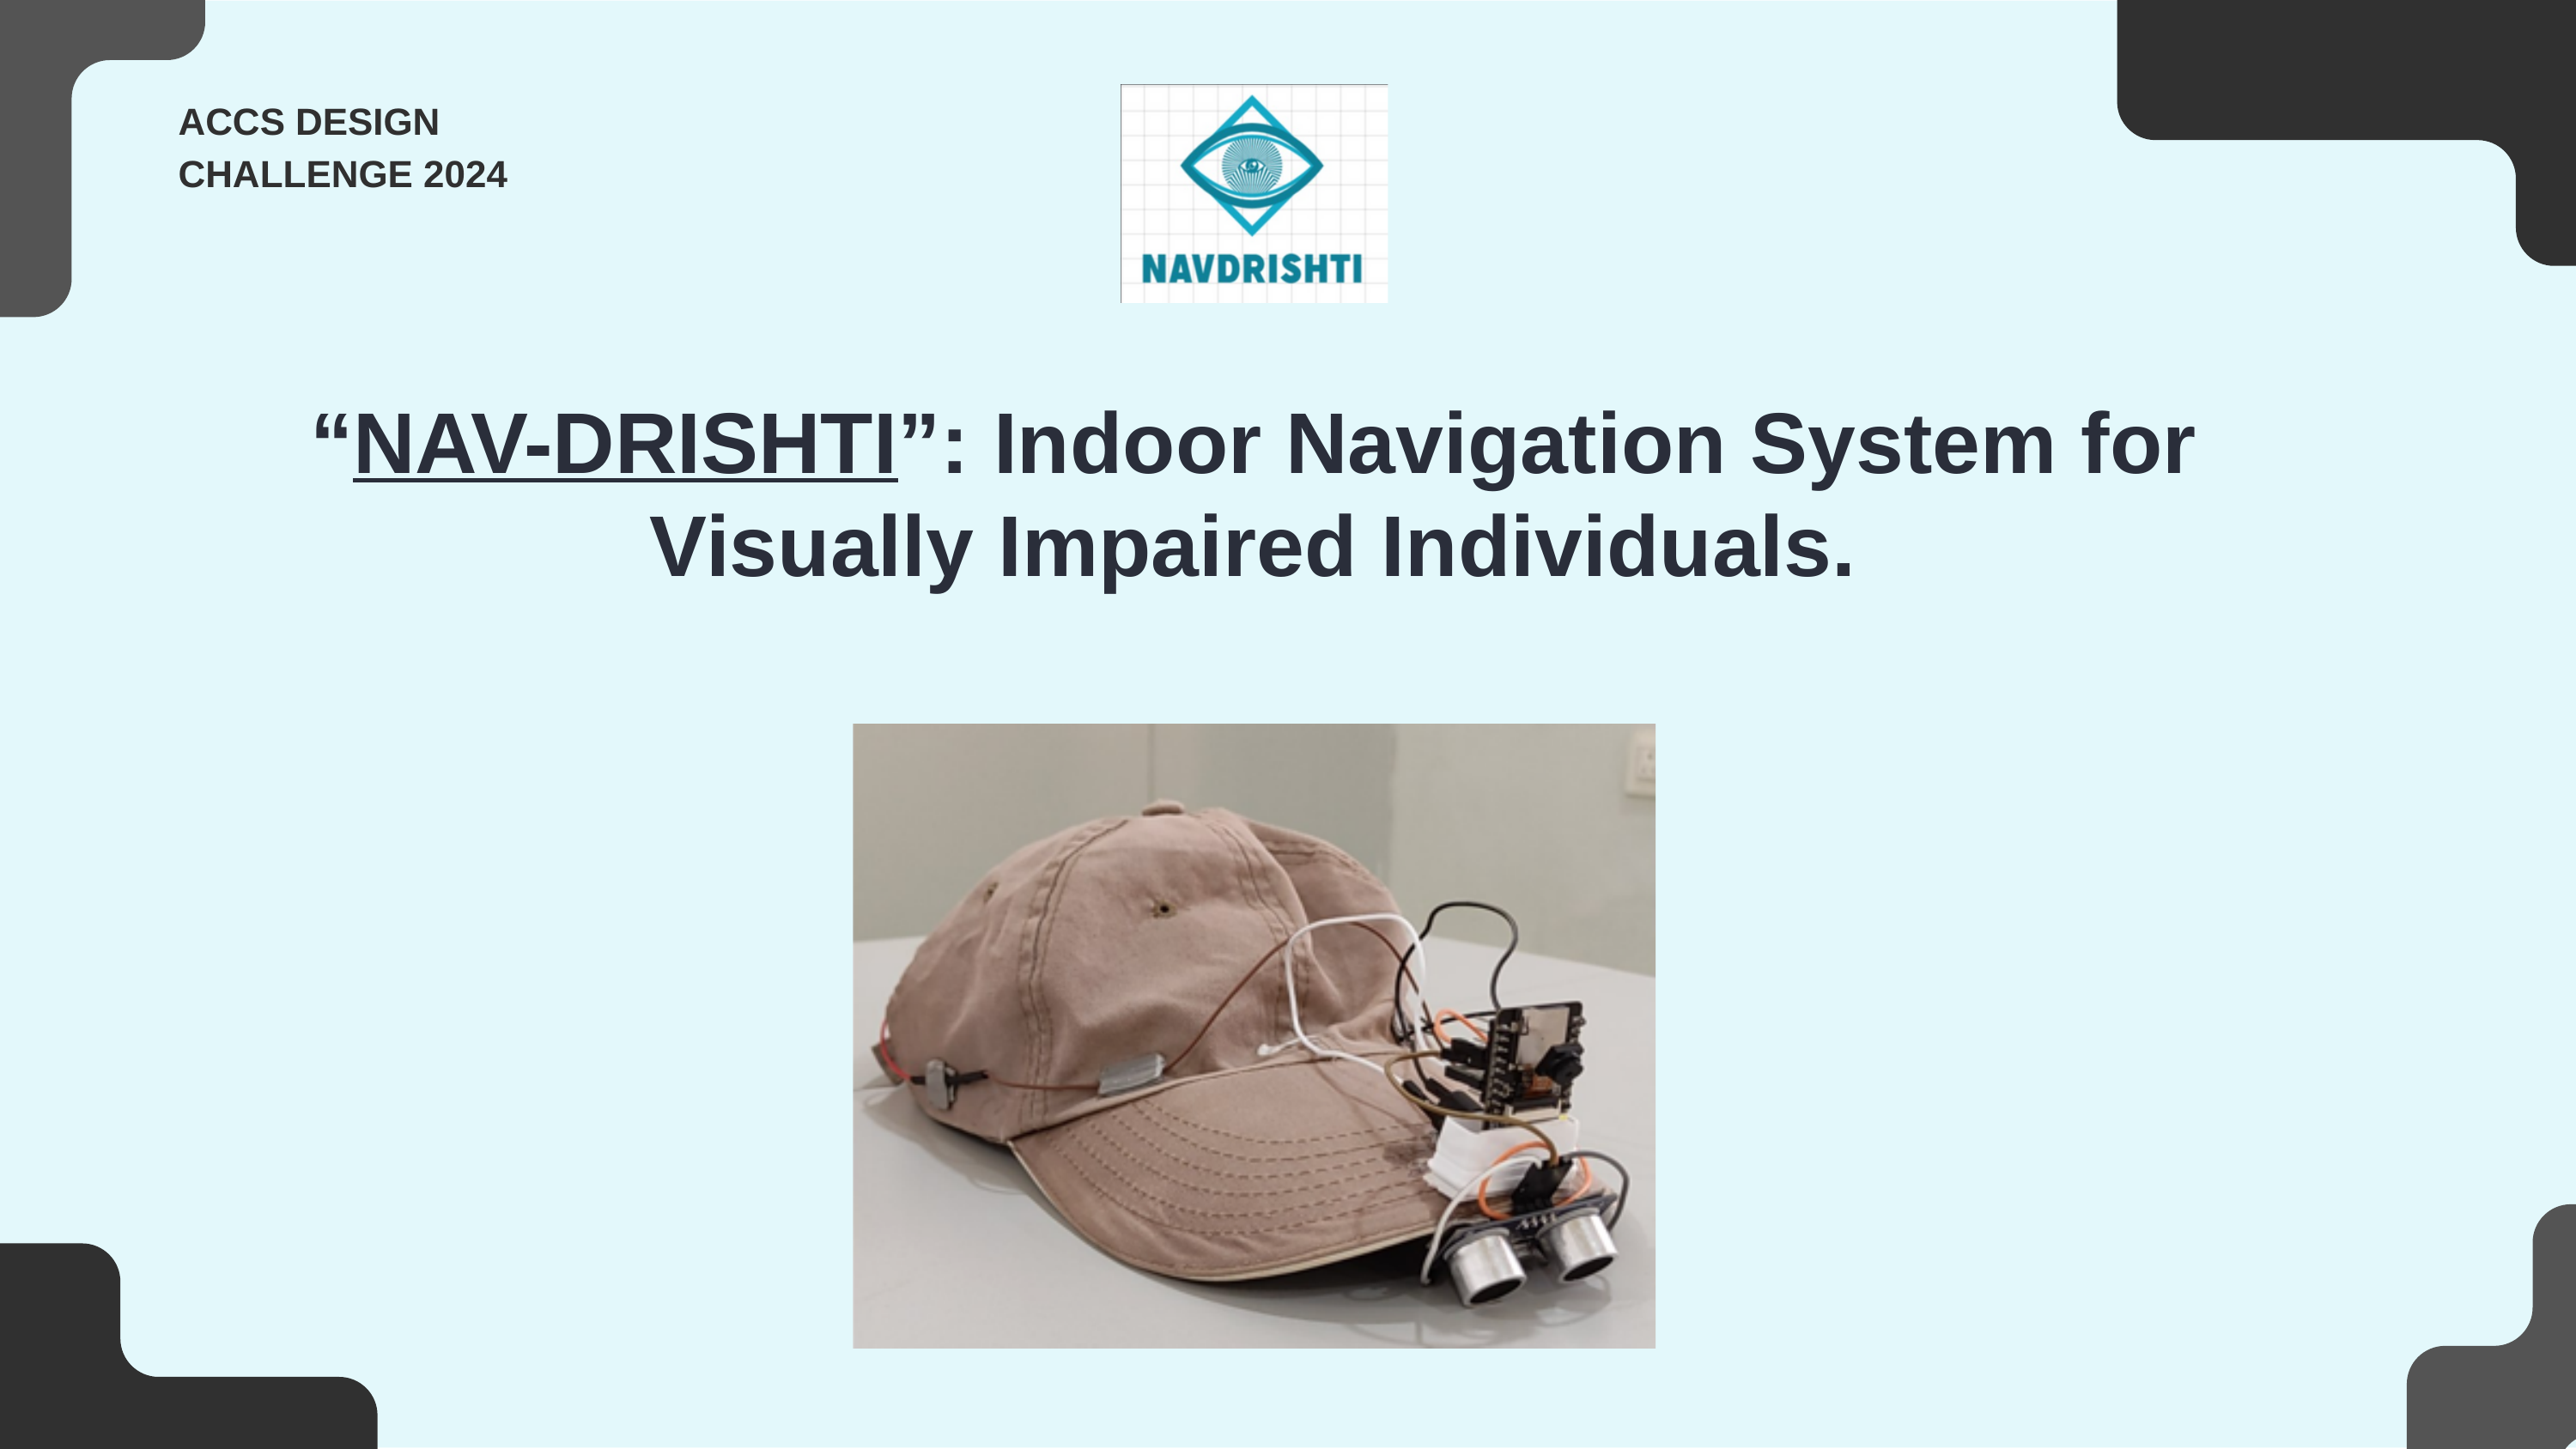

ACCS DESIGN CHALLENGE 2024
“NAV-DRISHTI”: Indoor Navigation System for
Visually Impaired Individuals.